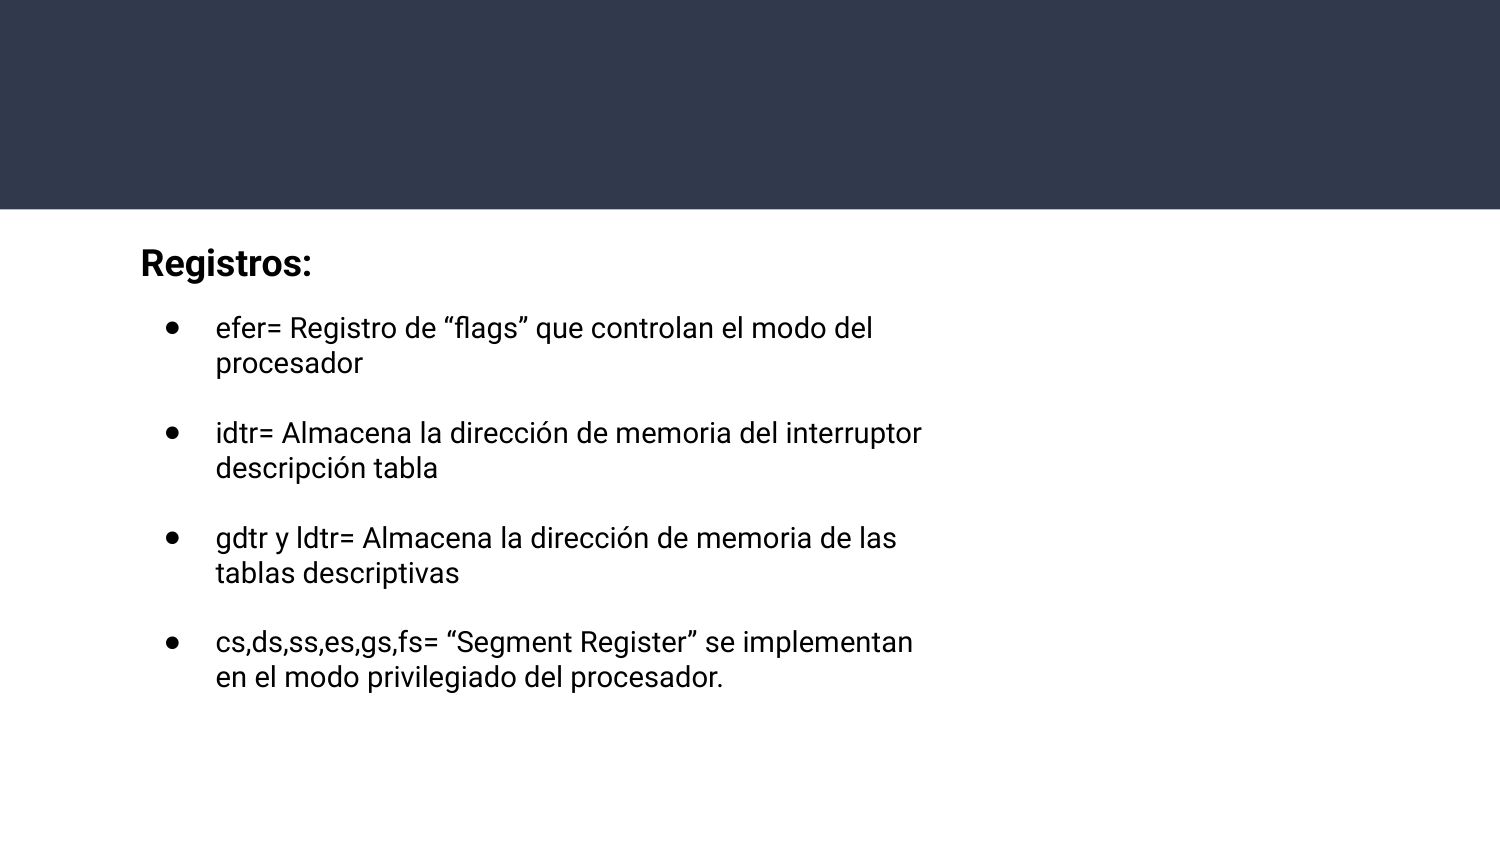

#
Registros:
efer= Registro de “flags” que controlan el modo del procesador

idtr= Almacena la dirección de memoria del interruptor descripción tabla

gdtr y ldtr= Almacena la dirección de memoria de las tablas descriptivas

cs,ds,ss,es,gs,fs= “Segment Register” se implementan en el modo privilegiado del procesador.